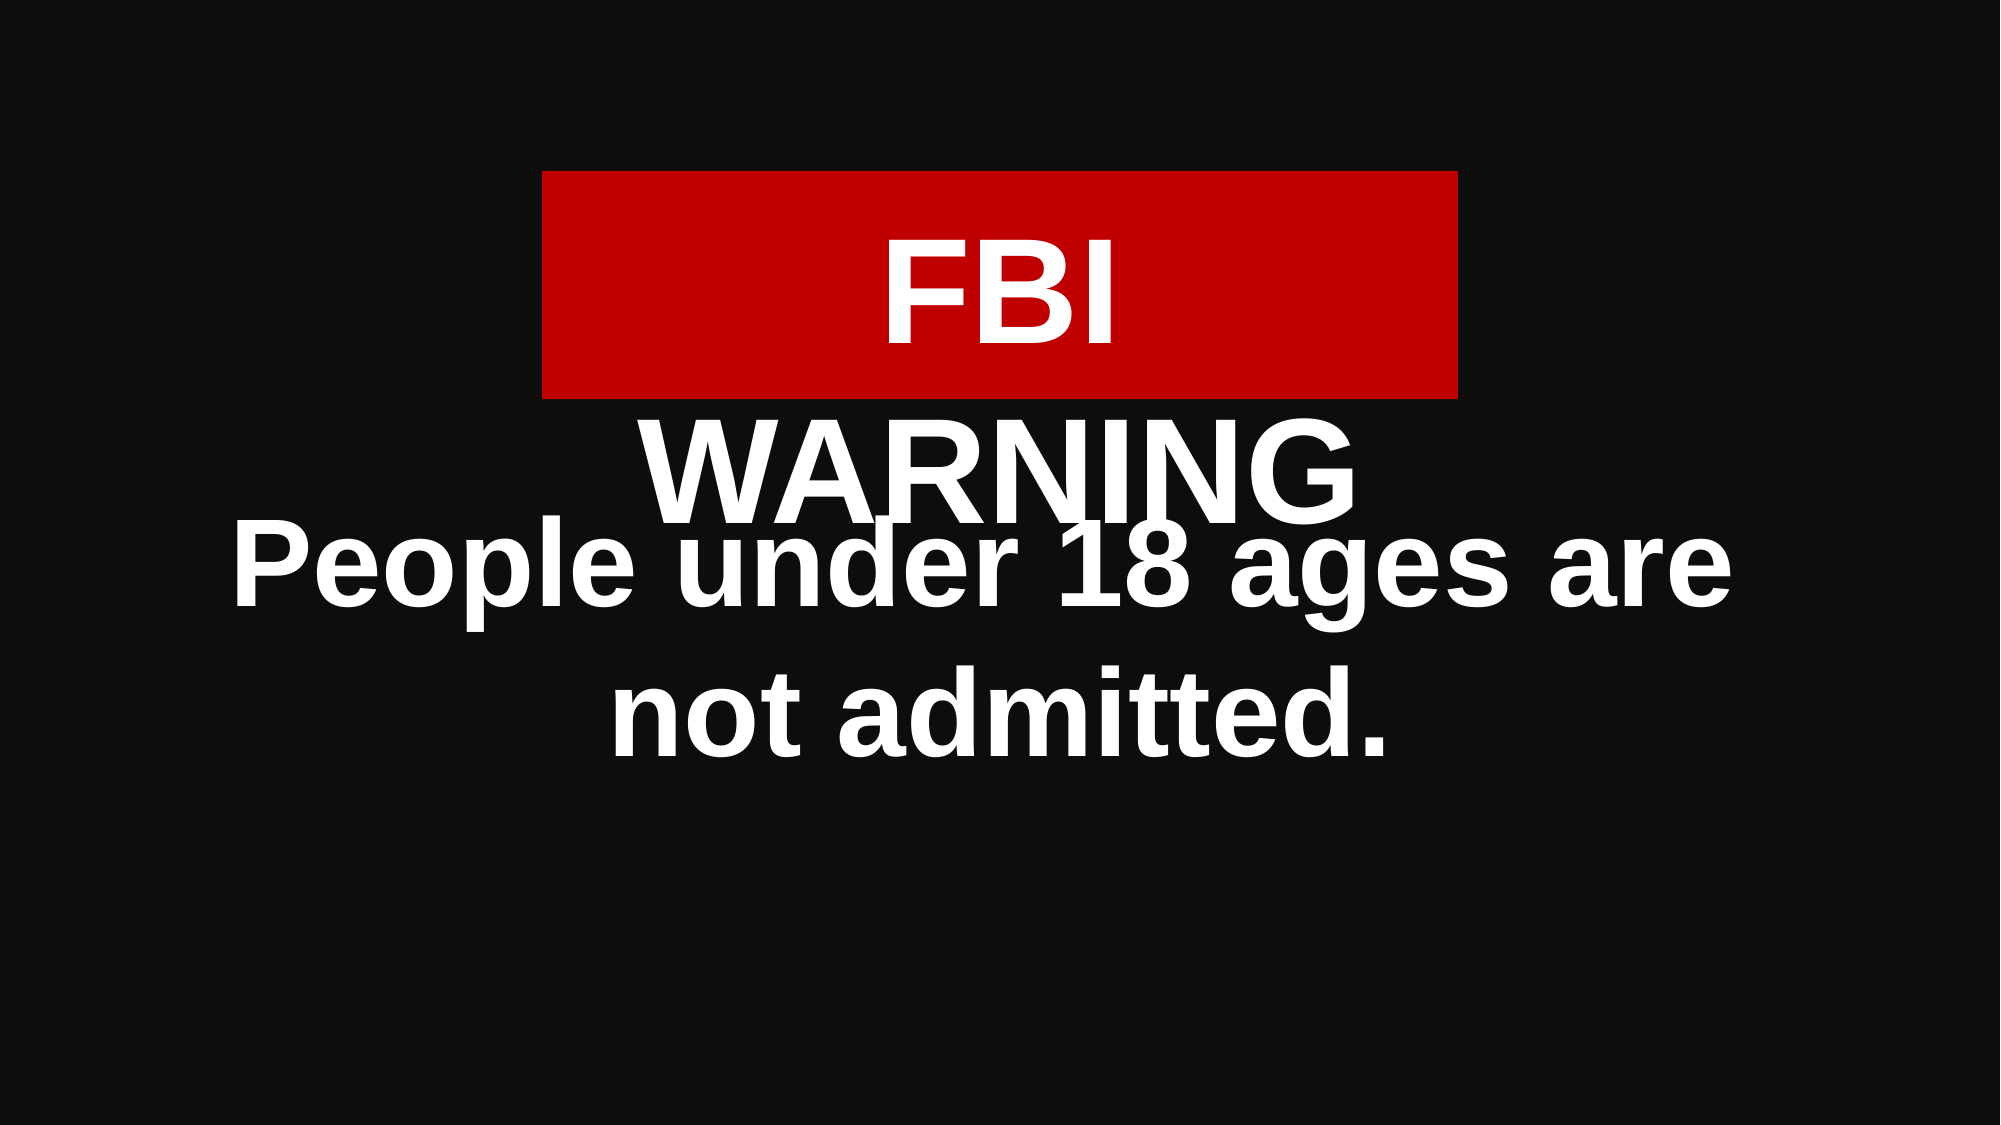

FBI WARNING
People under 18 ages are
not admitted.